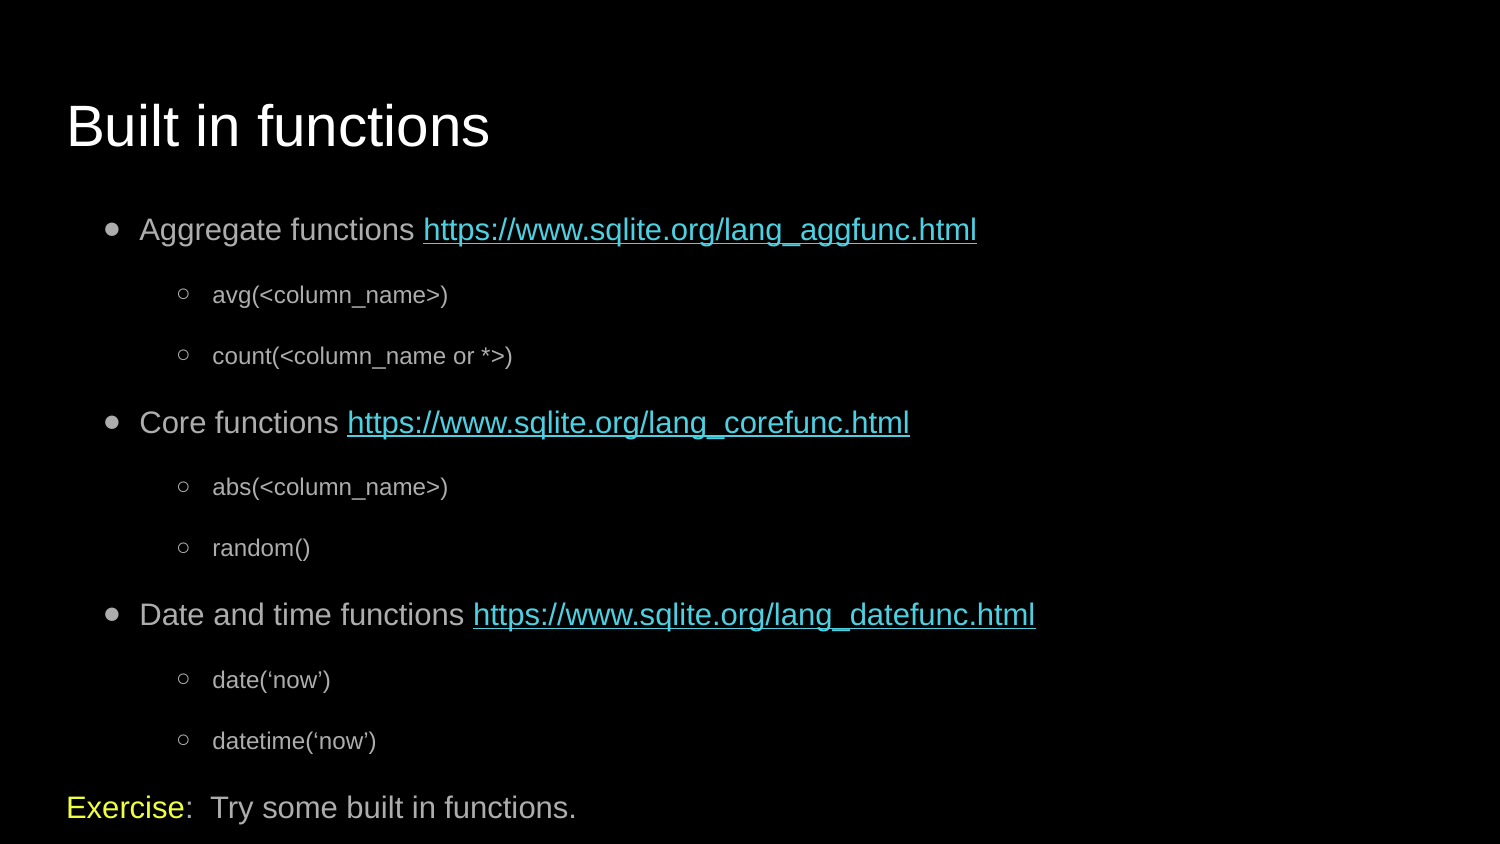

# Built in functions
Aggregate functions https://www.sqlite.org/lang_aggfunc.html
avg(<column_name>)
count(<column_name or *>)
Core functions https://www.sqlite.org/lang_corefunc.html
abs(<column_name>)
random()
Date and time functions https://www.sqlite.org/lang_datefunc.html
date(‘now’)
datetime(‘now’)
Exercise:  Try some built in functions.

https://goo.gl/kCuA7F